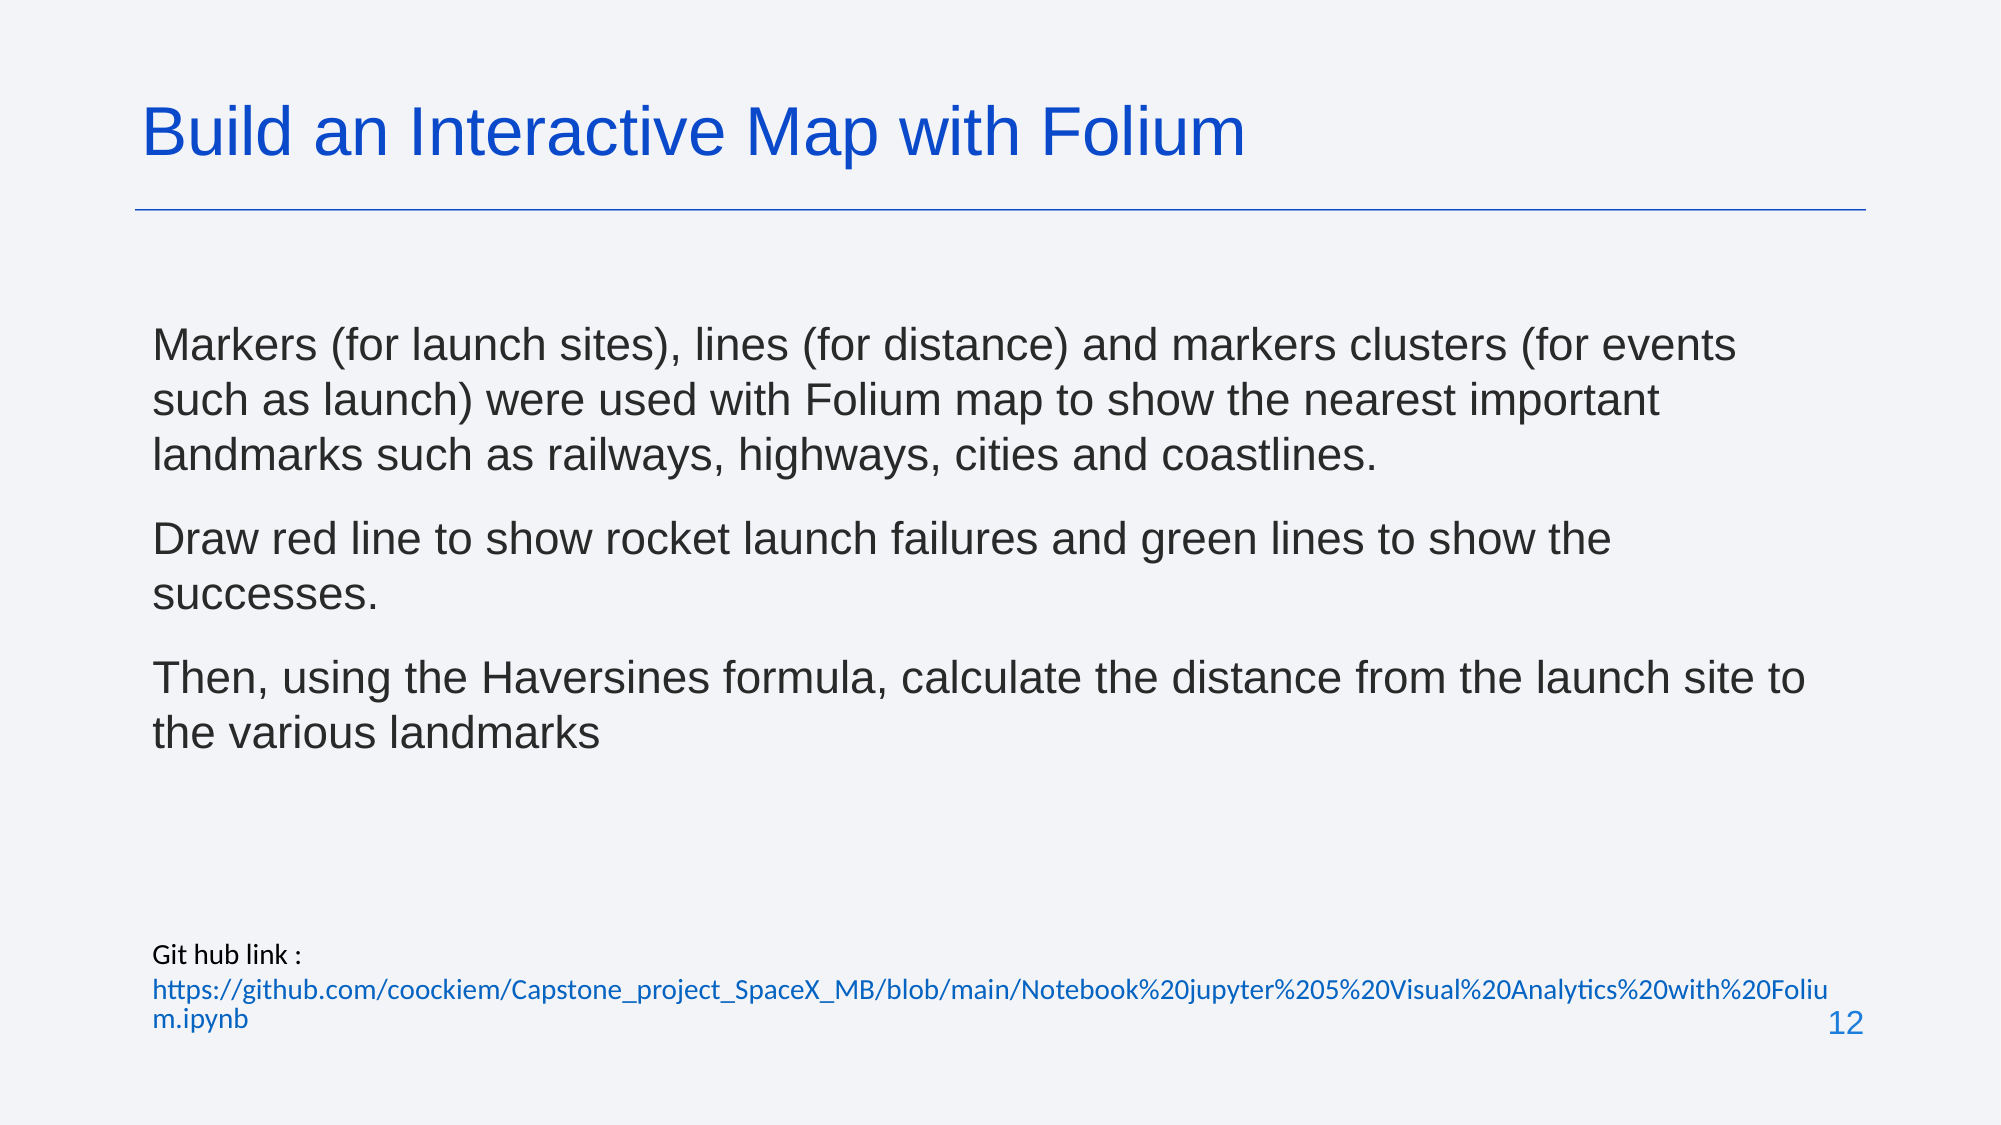

Build an Interactive Map with Folium
Markers (for launch sites), lines (for distance) and markers clusters (for events such as launch) were used with Folium map to show the nearest important landmarks such as railways, highways, cities and coastlines.
Draw red line to show rocket launch failures and green lines to show the successes.
Then, using the Haversines formula, calculate the distance from the launch site to the various landmarks

Git hub link : https://github.com/coockiem/Capstone_project_SpaceX_MB/blob/main/Notebook%20jupyter%205%20Visual%20Analytics%20with%20Folium.ipynb

12